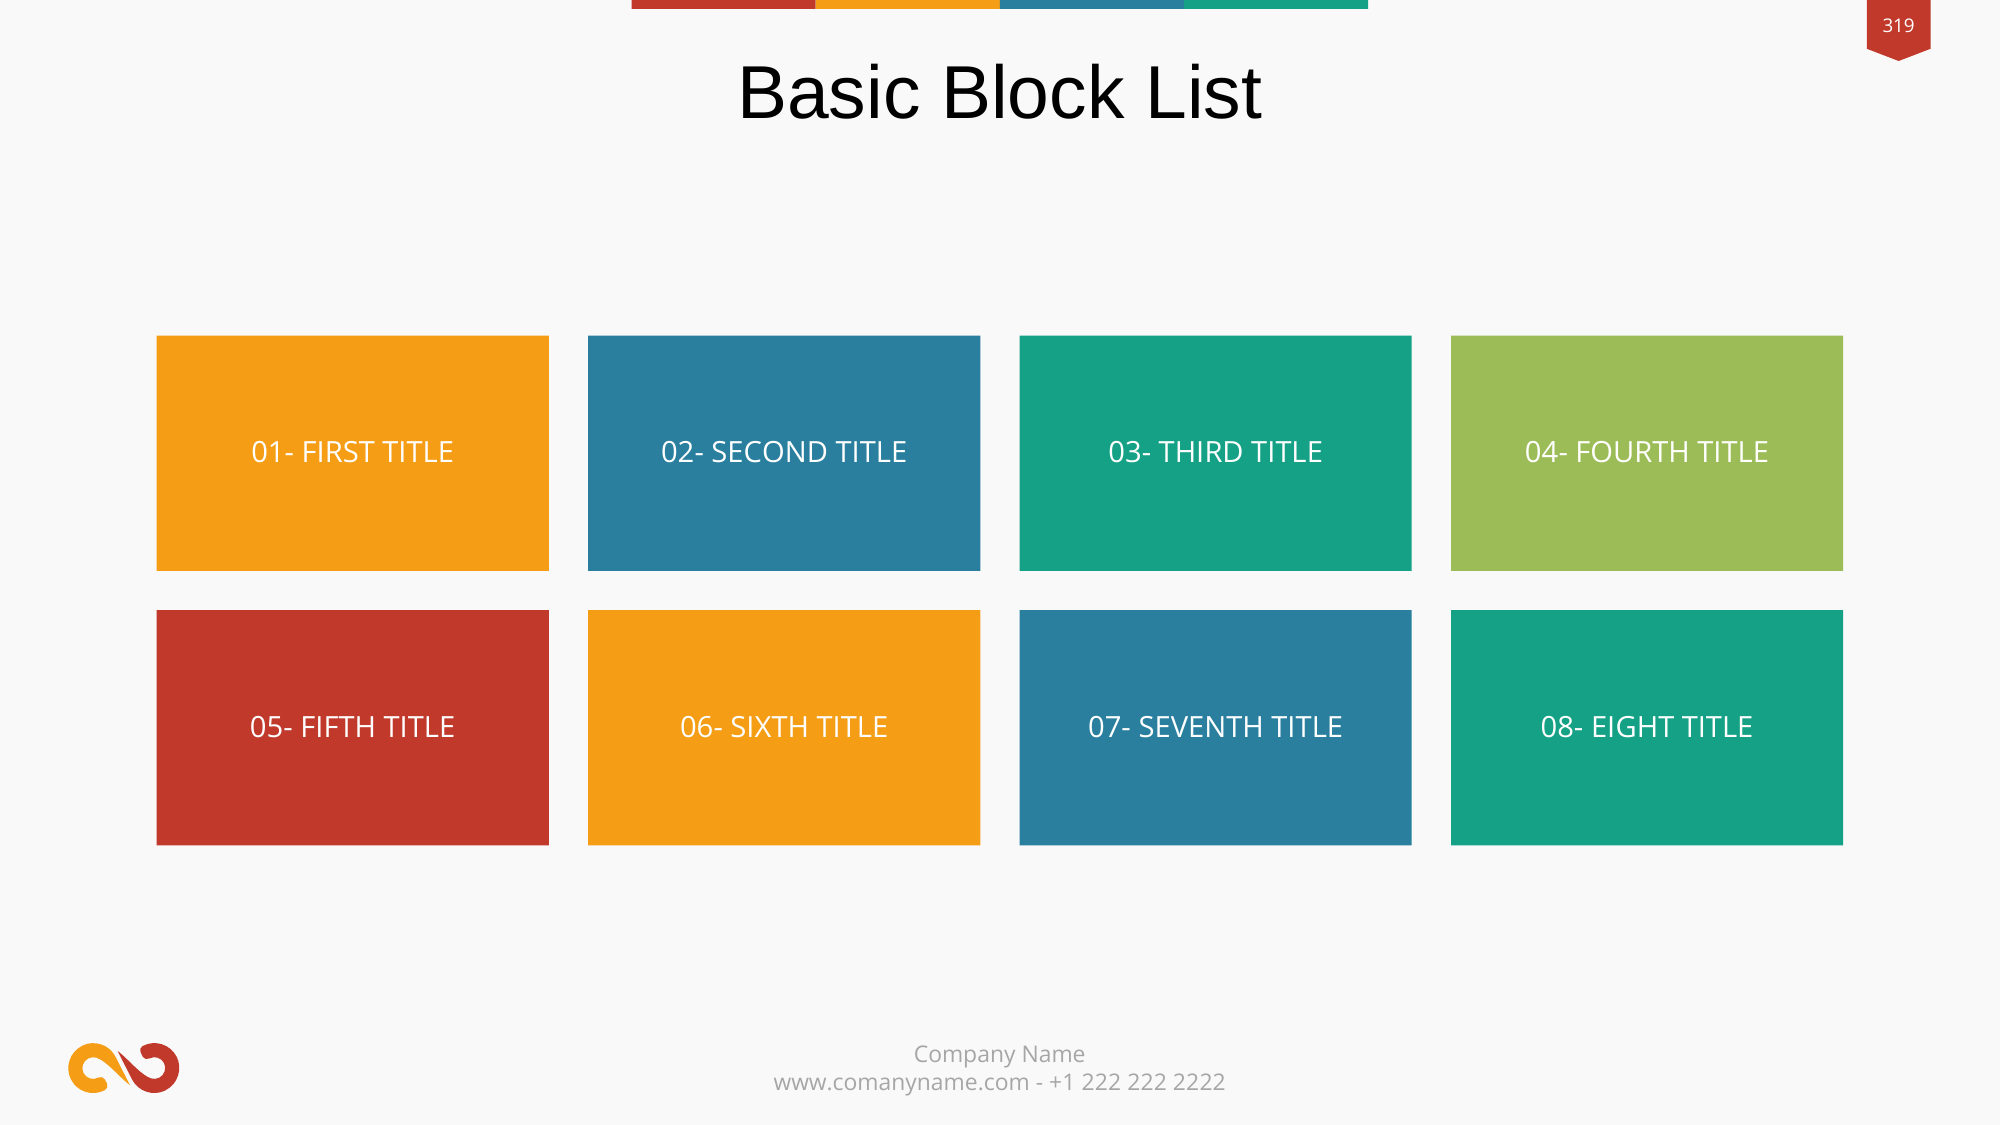

Basic Block List
01- FIRST TITLE
02- SECOND TITLE
03- THIRD TITLE
04- FOURTH TITLE
05- FIFTH TITLE
06- SIXTH TITLE
07- SEVENTH TITLE
08- EIGHT TITLE